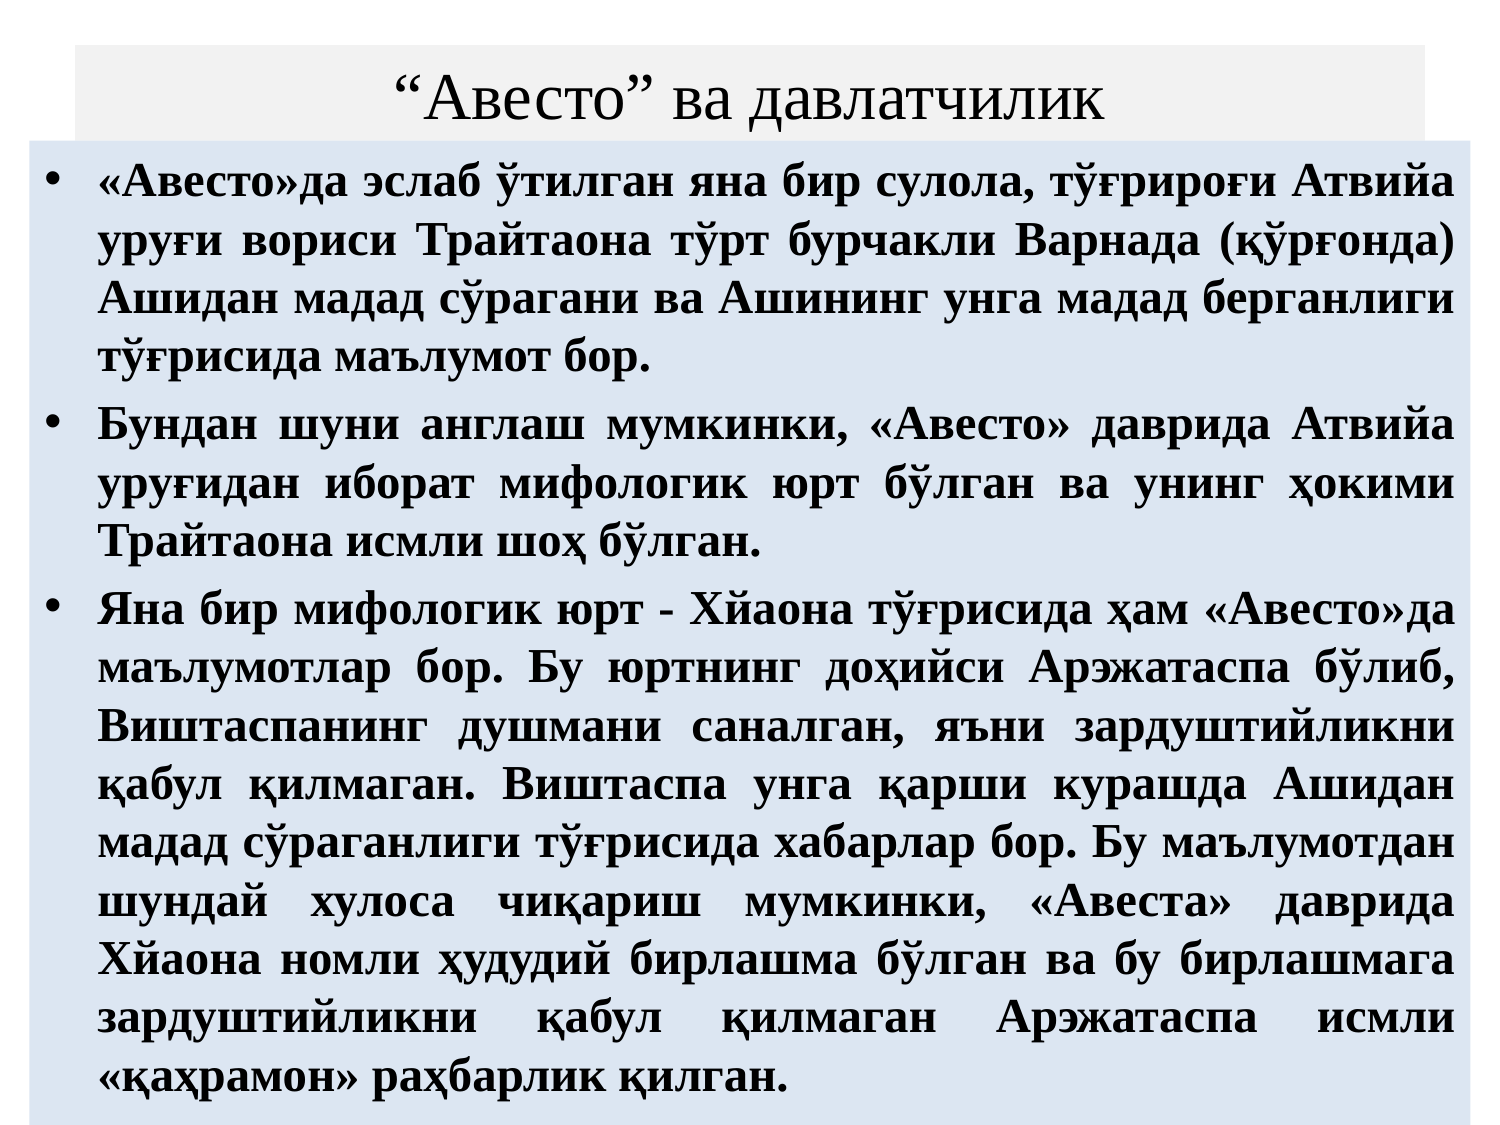

# “Авесто” ва давлатчилик
«Авесто»да эслаб ўтилган яна бир сулола, тўғрироғи Атвийа уруғи вориси Трайтаона тўрт бурчакли Варнада (қўрғонда) Ашидан мадад сўрагани ва Ашининг унга мадад берганлиги тўғрисида маълумот бор.
Бундан шуни англаш мумкинки, «Авесто» даврида Атвийа уруғидан иборат мифологик юрт бўлган ва унинг ҳокими Трайтаона исмли шоҳ бўлган.
Яна бир мифологик юрт - Хйаона тўғрисида ҳам «Авесто»да маълумотлар бор. Бу юртнинг доҳийси Арэжатаспа бўлиб, Виштаспанинг душмани саналган, яъни зардуштийликни қабул қилмаган. Виштаспа унга қарши курашда Ашидан мадад сўраганлиги тўғрисида хабарлар бор. Бу маълумотдан шундай хулоса чиқариш мумкинки, «Авеста» даврида Хйаона номли ҳудудий бирлашма бўлган ва бу бирлашмага зардуштийликни қабул қилмаган Арэжатаспа исмли «қаҳрамон» раҳбарлик қилган.